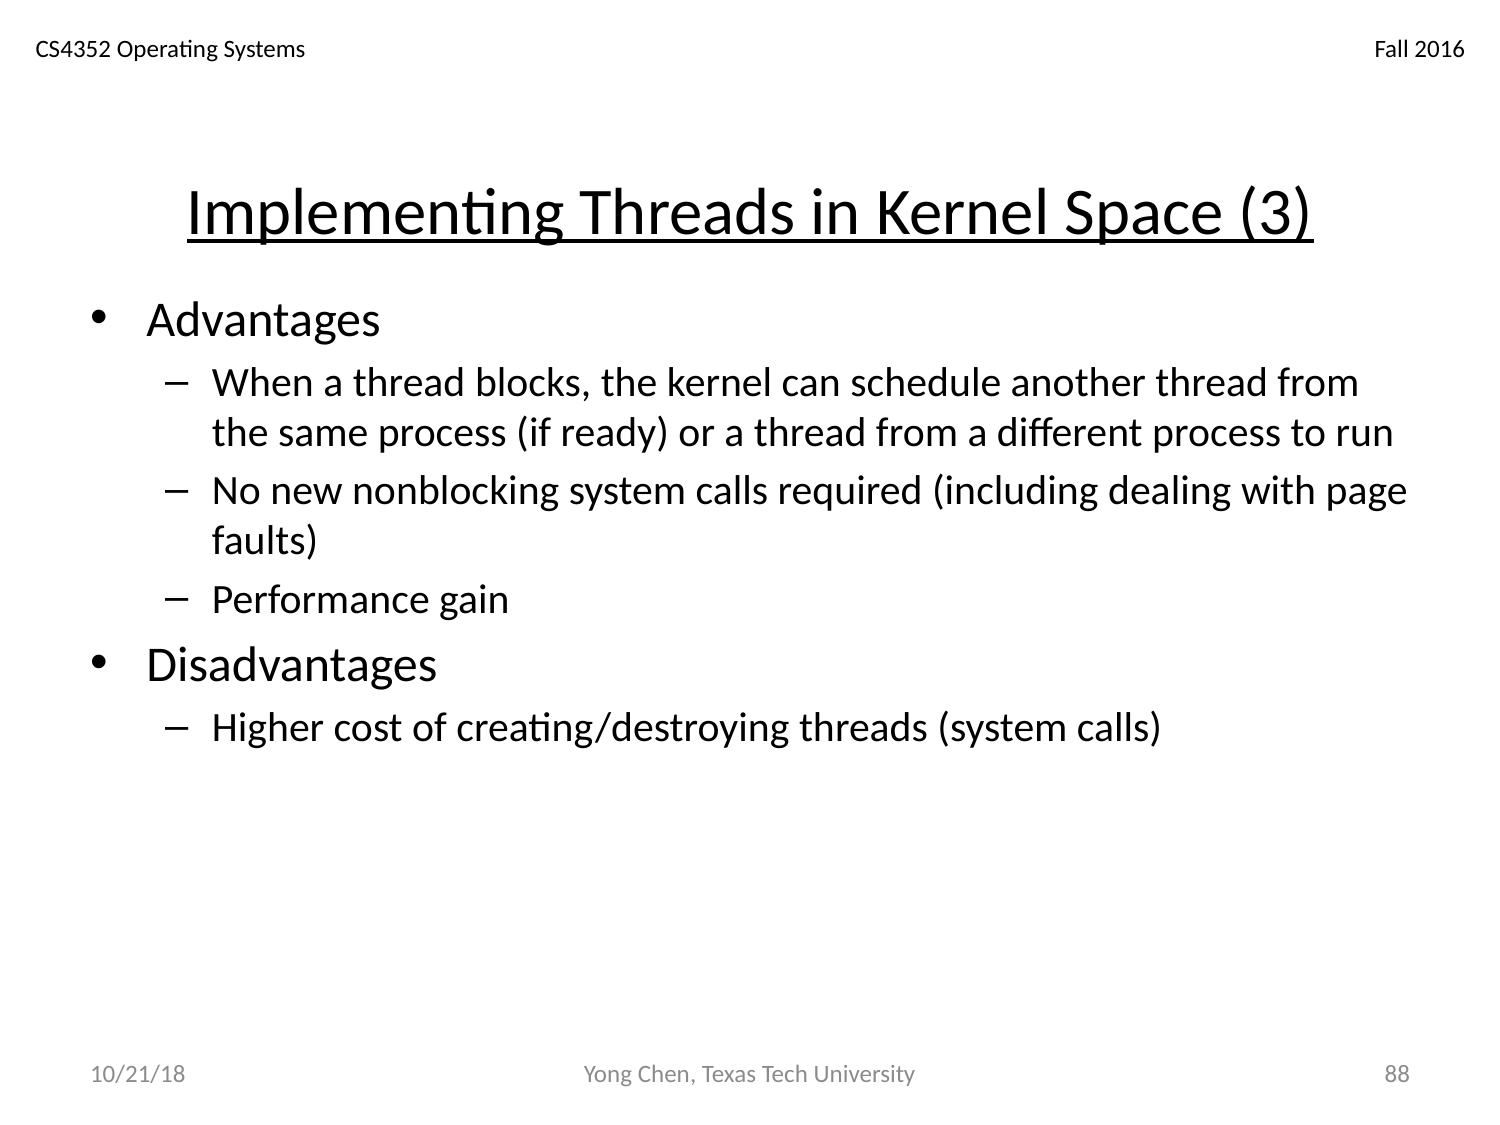

# Implementing Threads in Kernel Space (3)
Advantages
When a thread blocks, the kernel can schedule another thread from the same process (if ready) or a thread from a different process to run
No new nonblocking system calls required (including dealing with page faults)
Performance gain
Disadvantages
Higher cost of creating/destroying threads (system calls)
10/21/18
Yong Chen, Texas Tech University
88